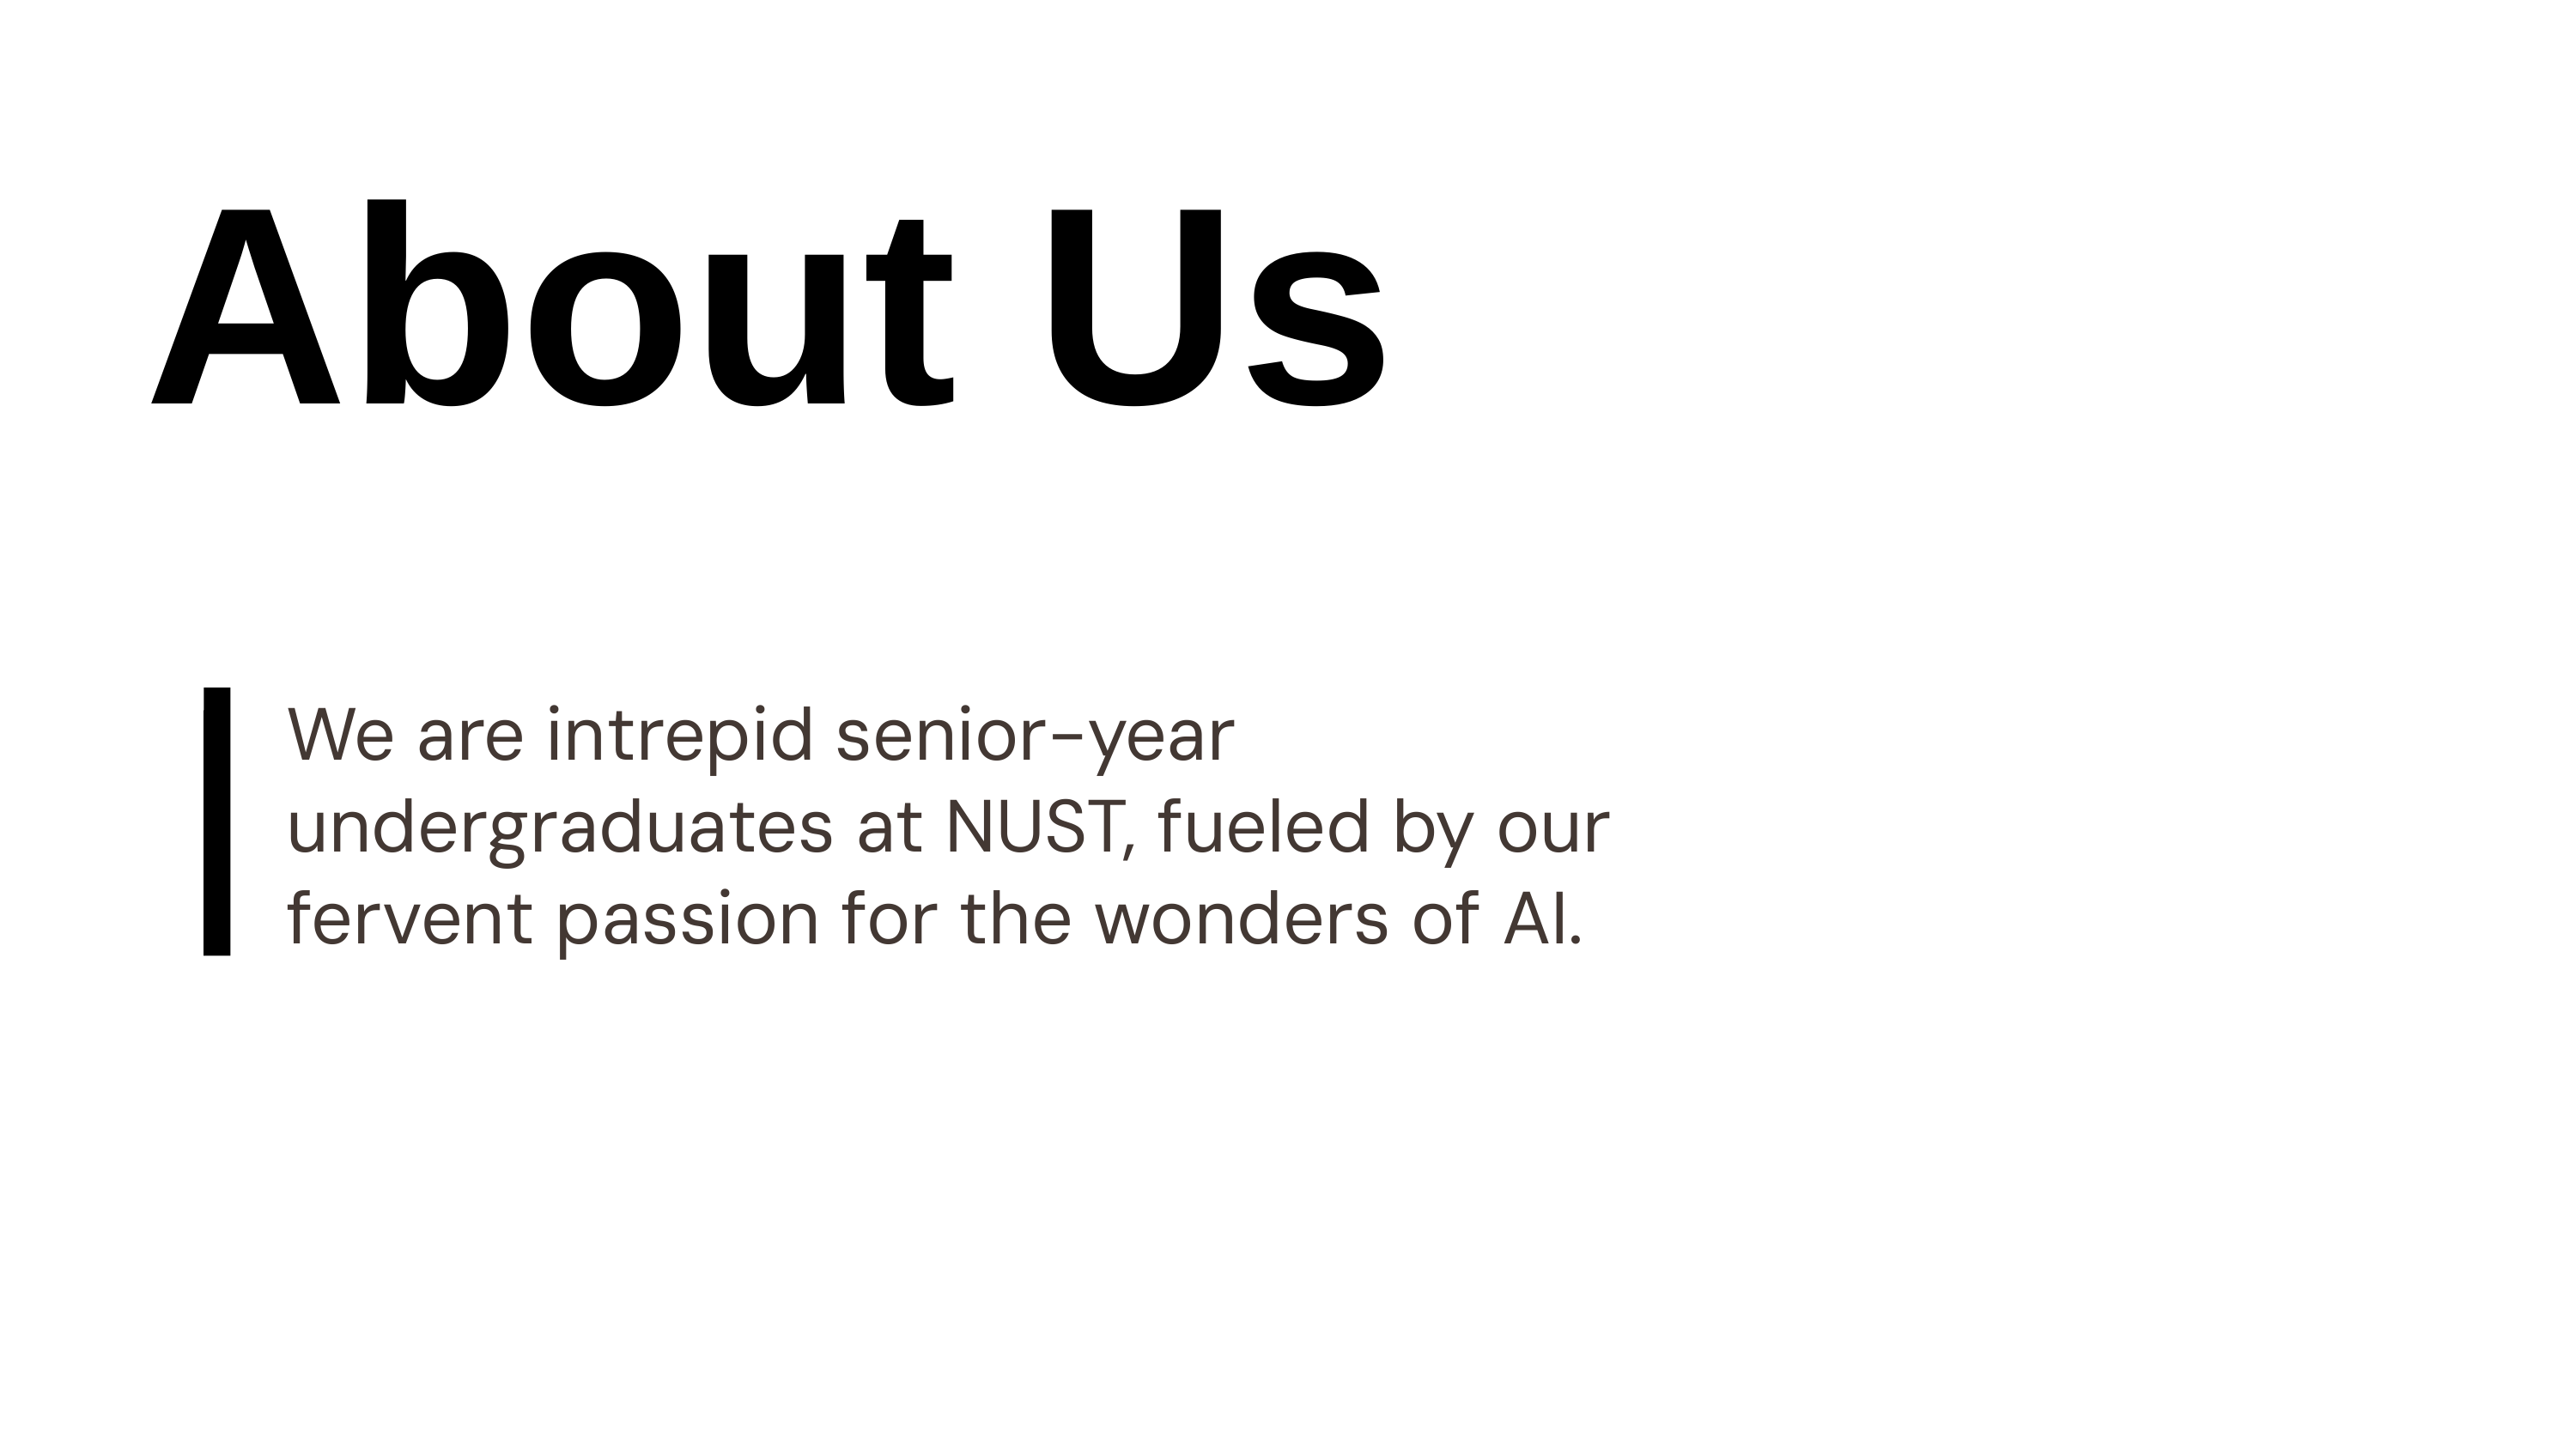

About Us
We are intrepid senior-year undergraduates at NUST, fueled by our fervent passion for the wonders of AI.